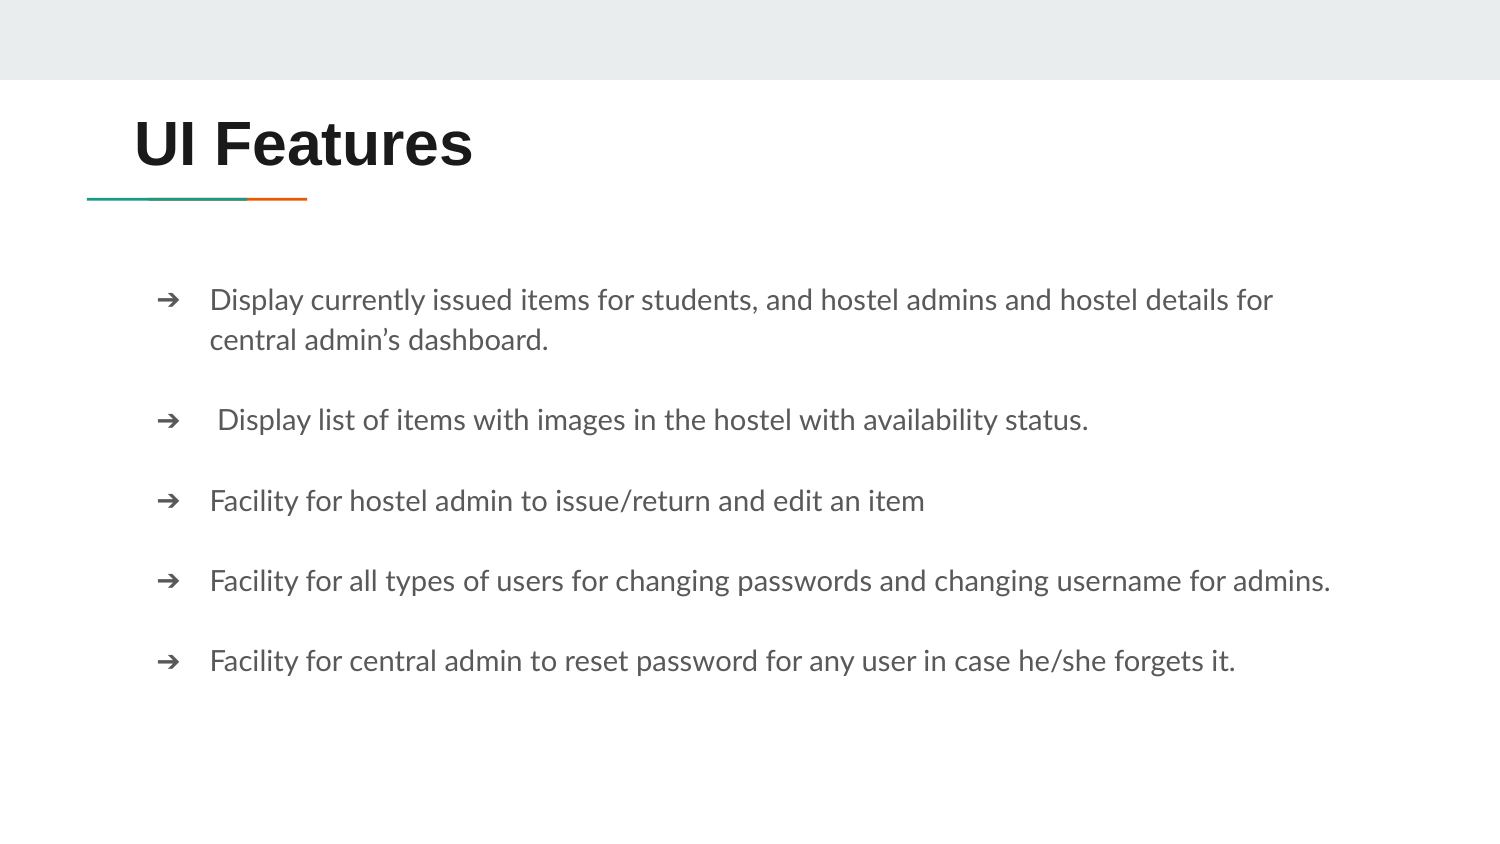

# UI Features
Display currently issued items for students, and hostel admins and hostel details for central admin’s dashboard.

 Display list of items with images in the hostel with availability status.

Facility for hostel admin to issue/return and edit an item

Facility for all types of users for changing passwords and changing username for admins.

Facility for central admin to reset password for any user in case he/she forgets it.